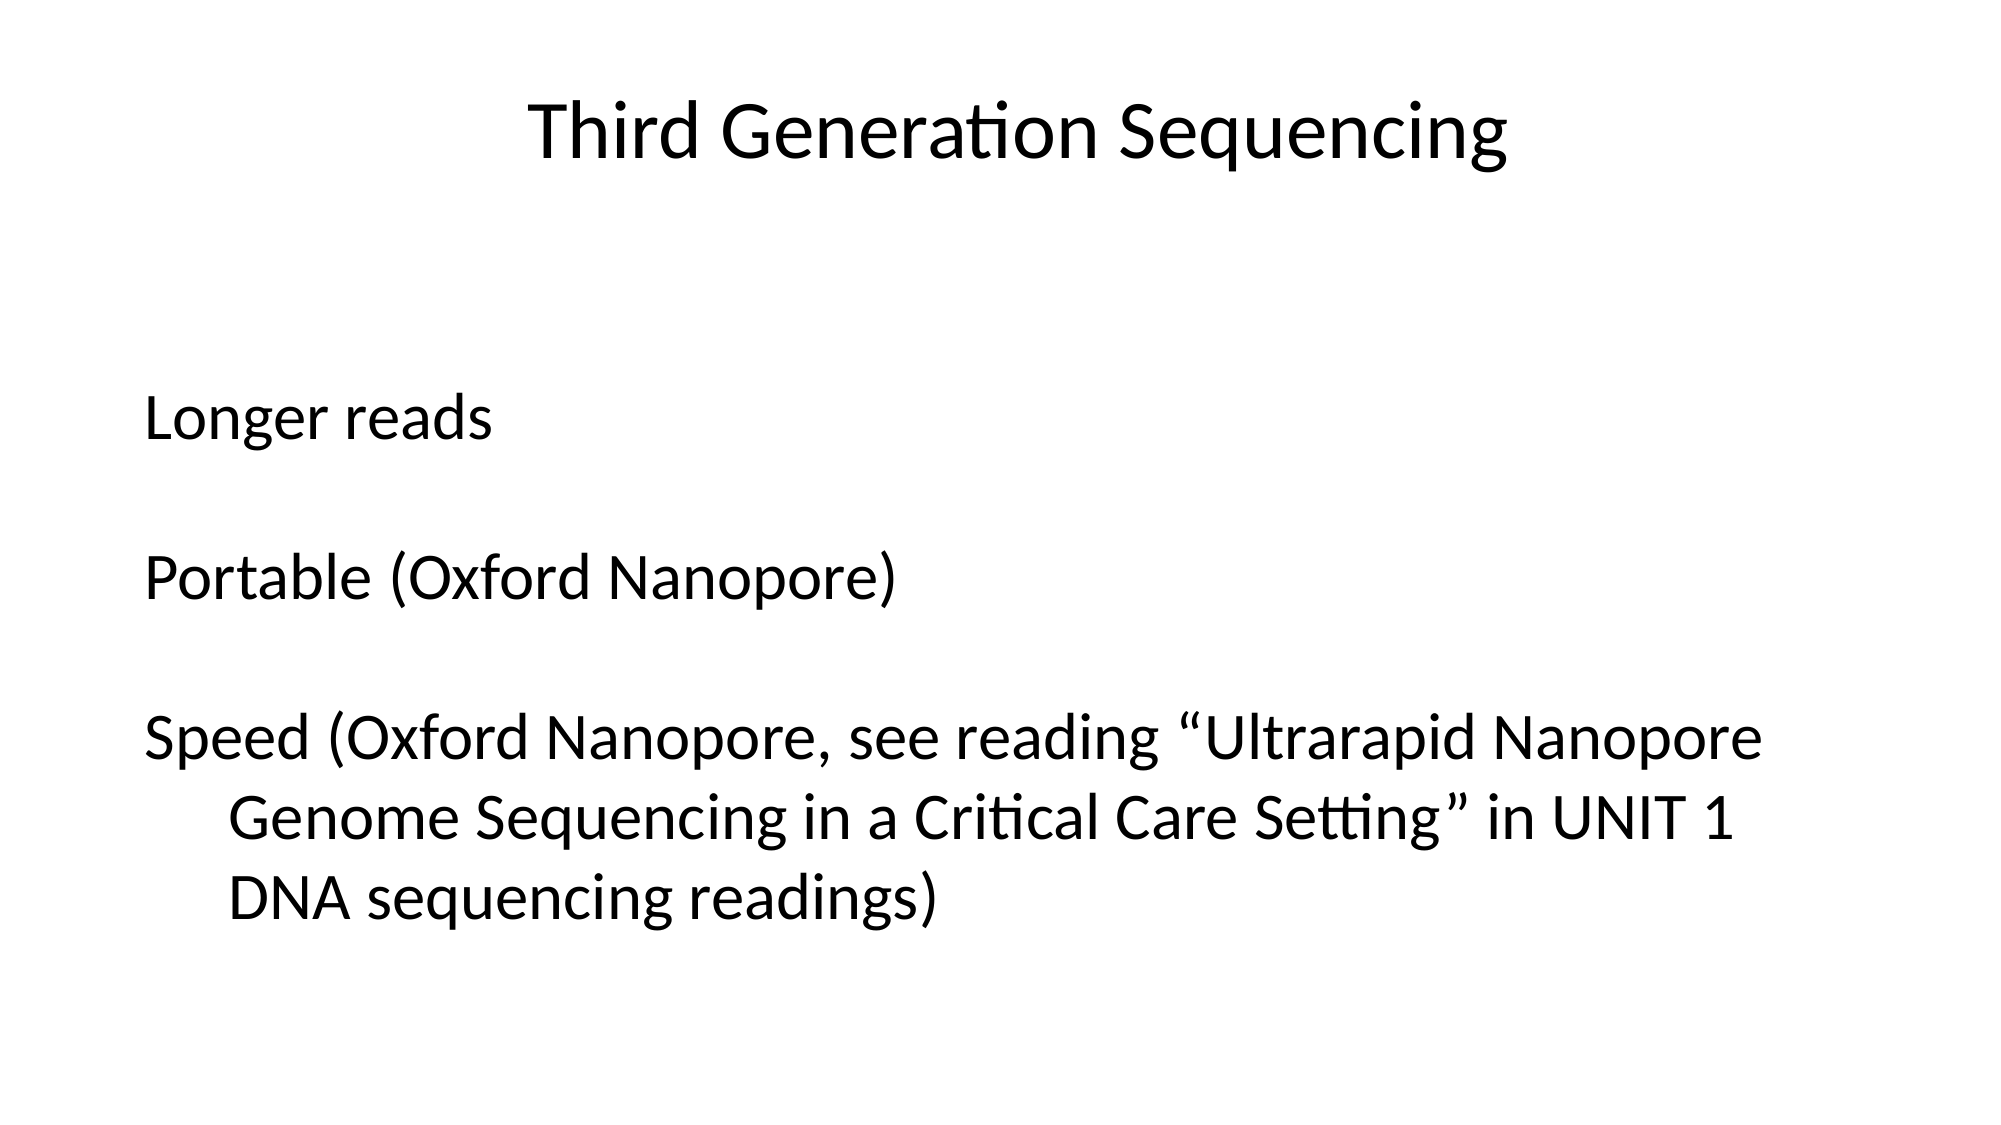

Third Generation Sequencing
Longer reads

Portable (Oxford Nanopore)

Speed (Oxford Nanopore, see reading “Ultrarapid Nanopore Genome Sequencing in a Critical Care Setting” in UNIT 1 DNA sequencing readings)